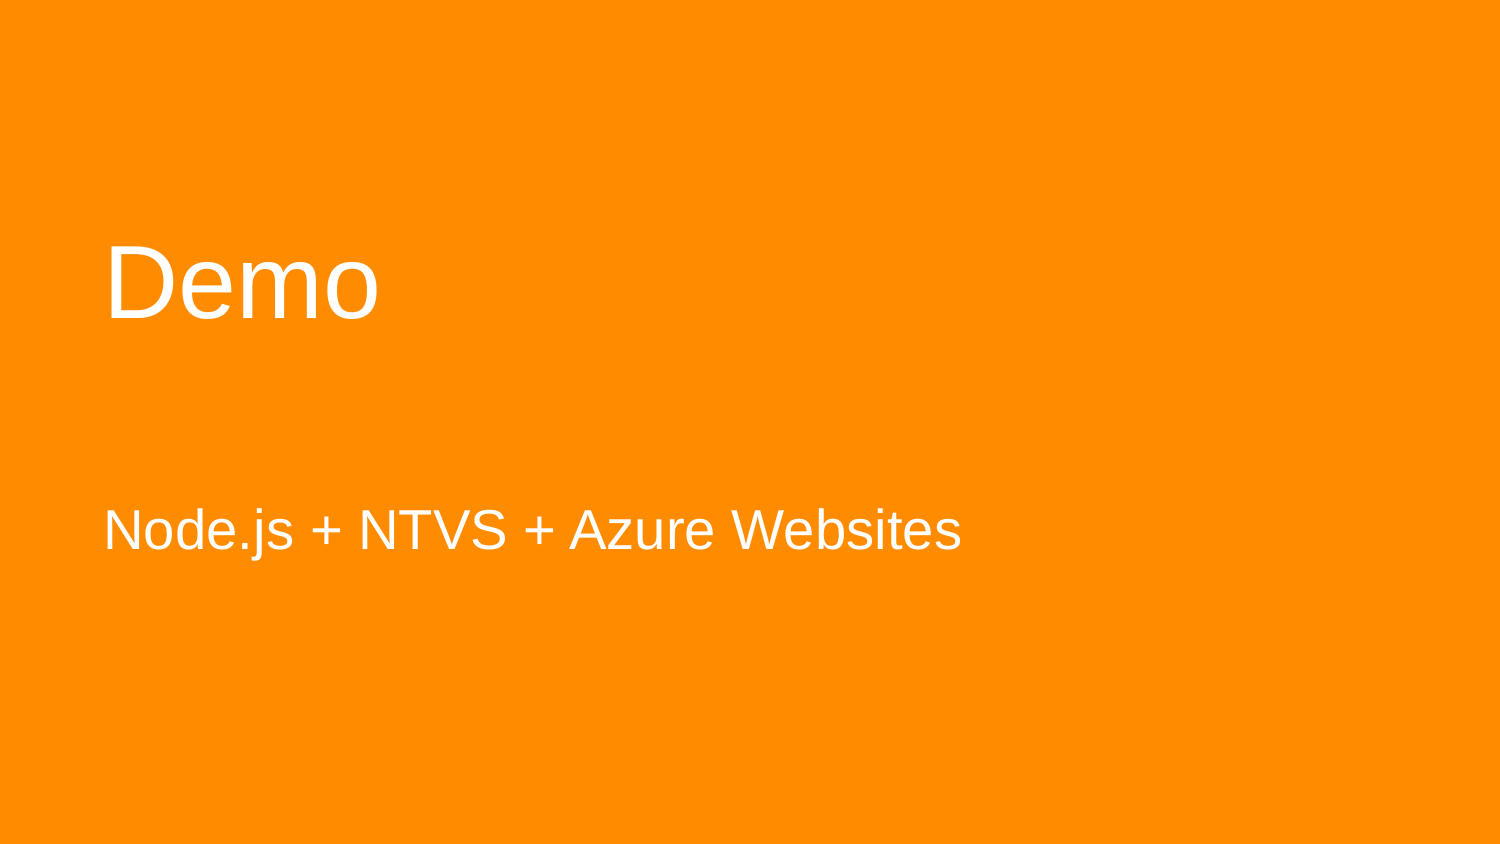

# Demo
Node.js + NTVS + Azure Websites